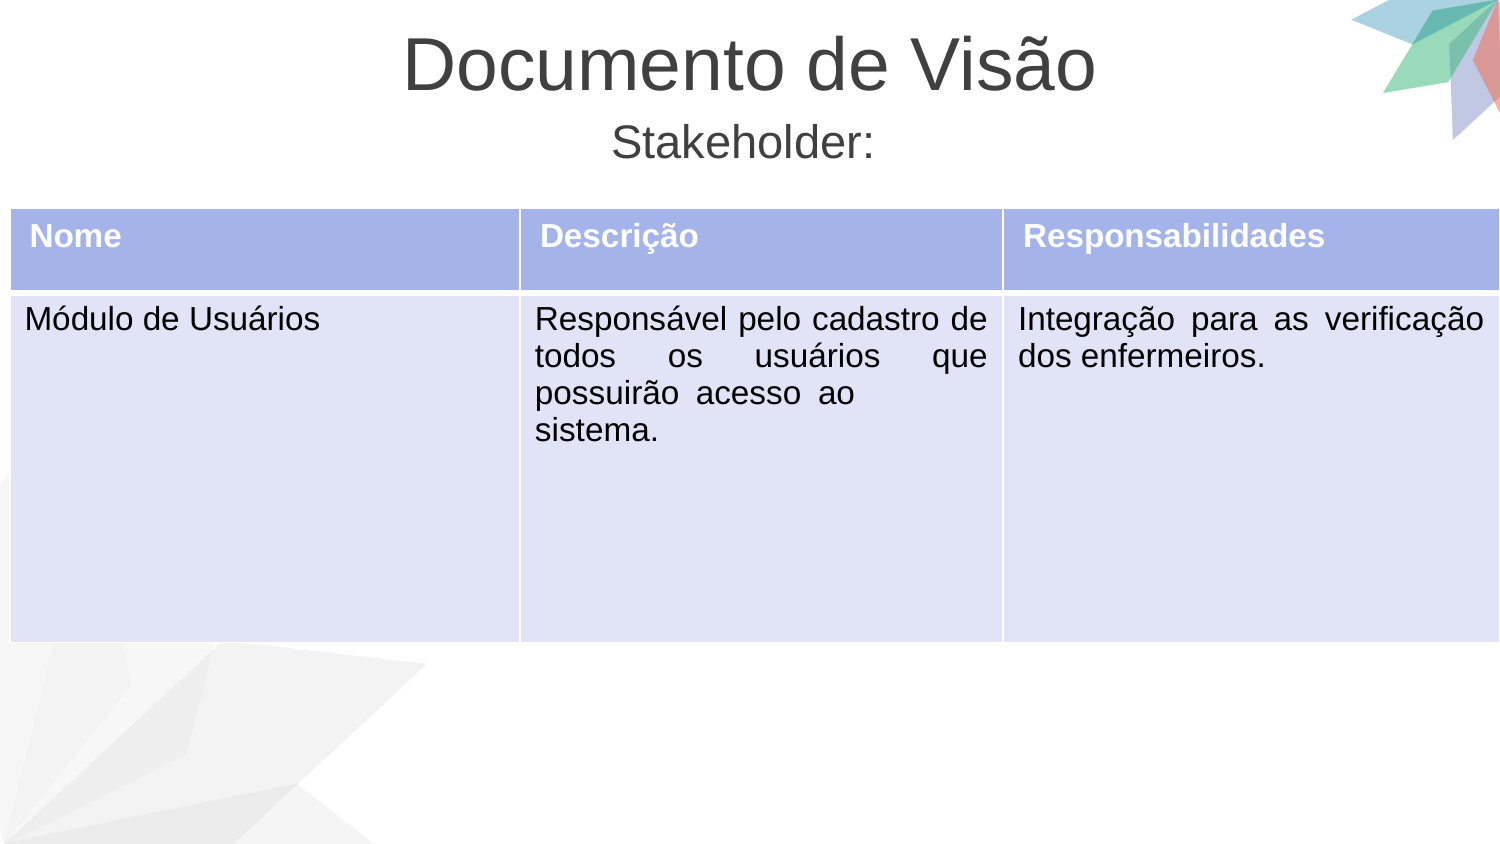

Documento de Visão
Stakeholder:
| Nome | Descrição | Responsabilidades |
| --- | --- | --- |
| Módulo de Usuários | Responsável pelo cadastro de todos os usuários que possuirão acesso ao sistema. | Integração para as verificação dos enfermeiros. |